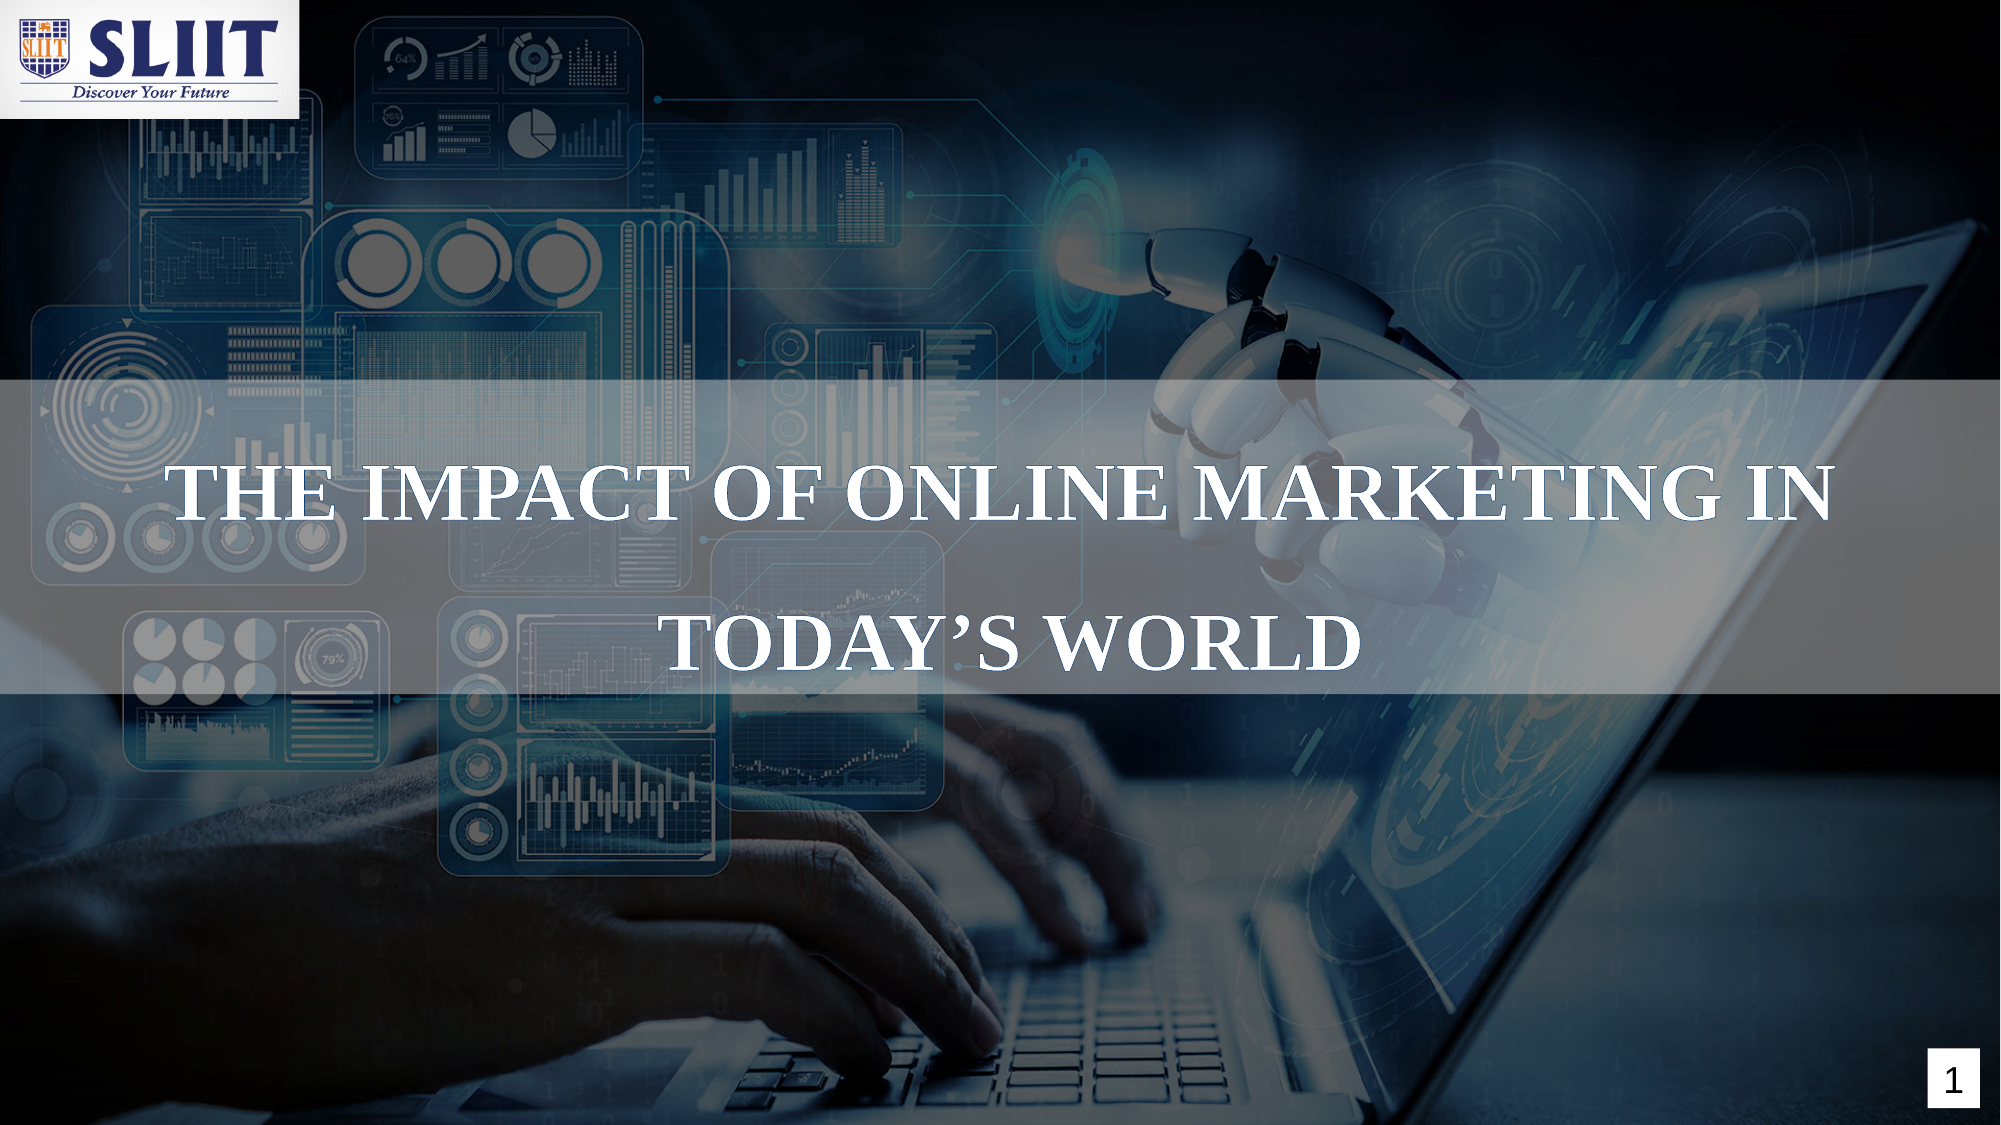

THE IMPACT OF ONLINE MARKETING IN
 TODAY’S WORLD
1